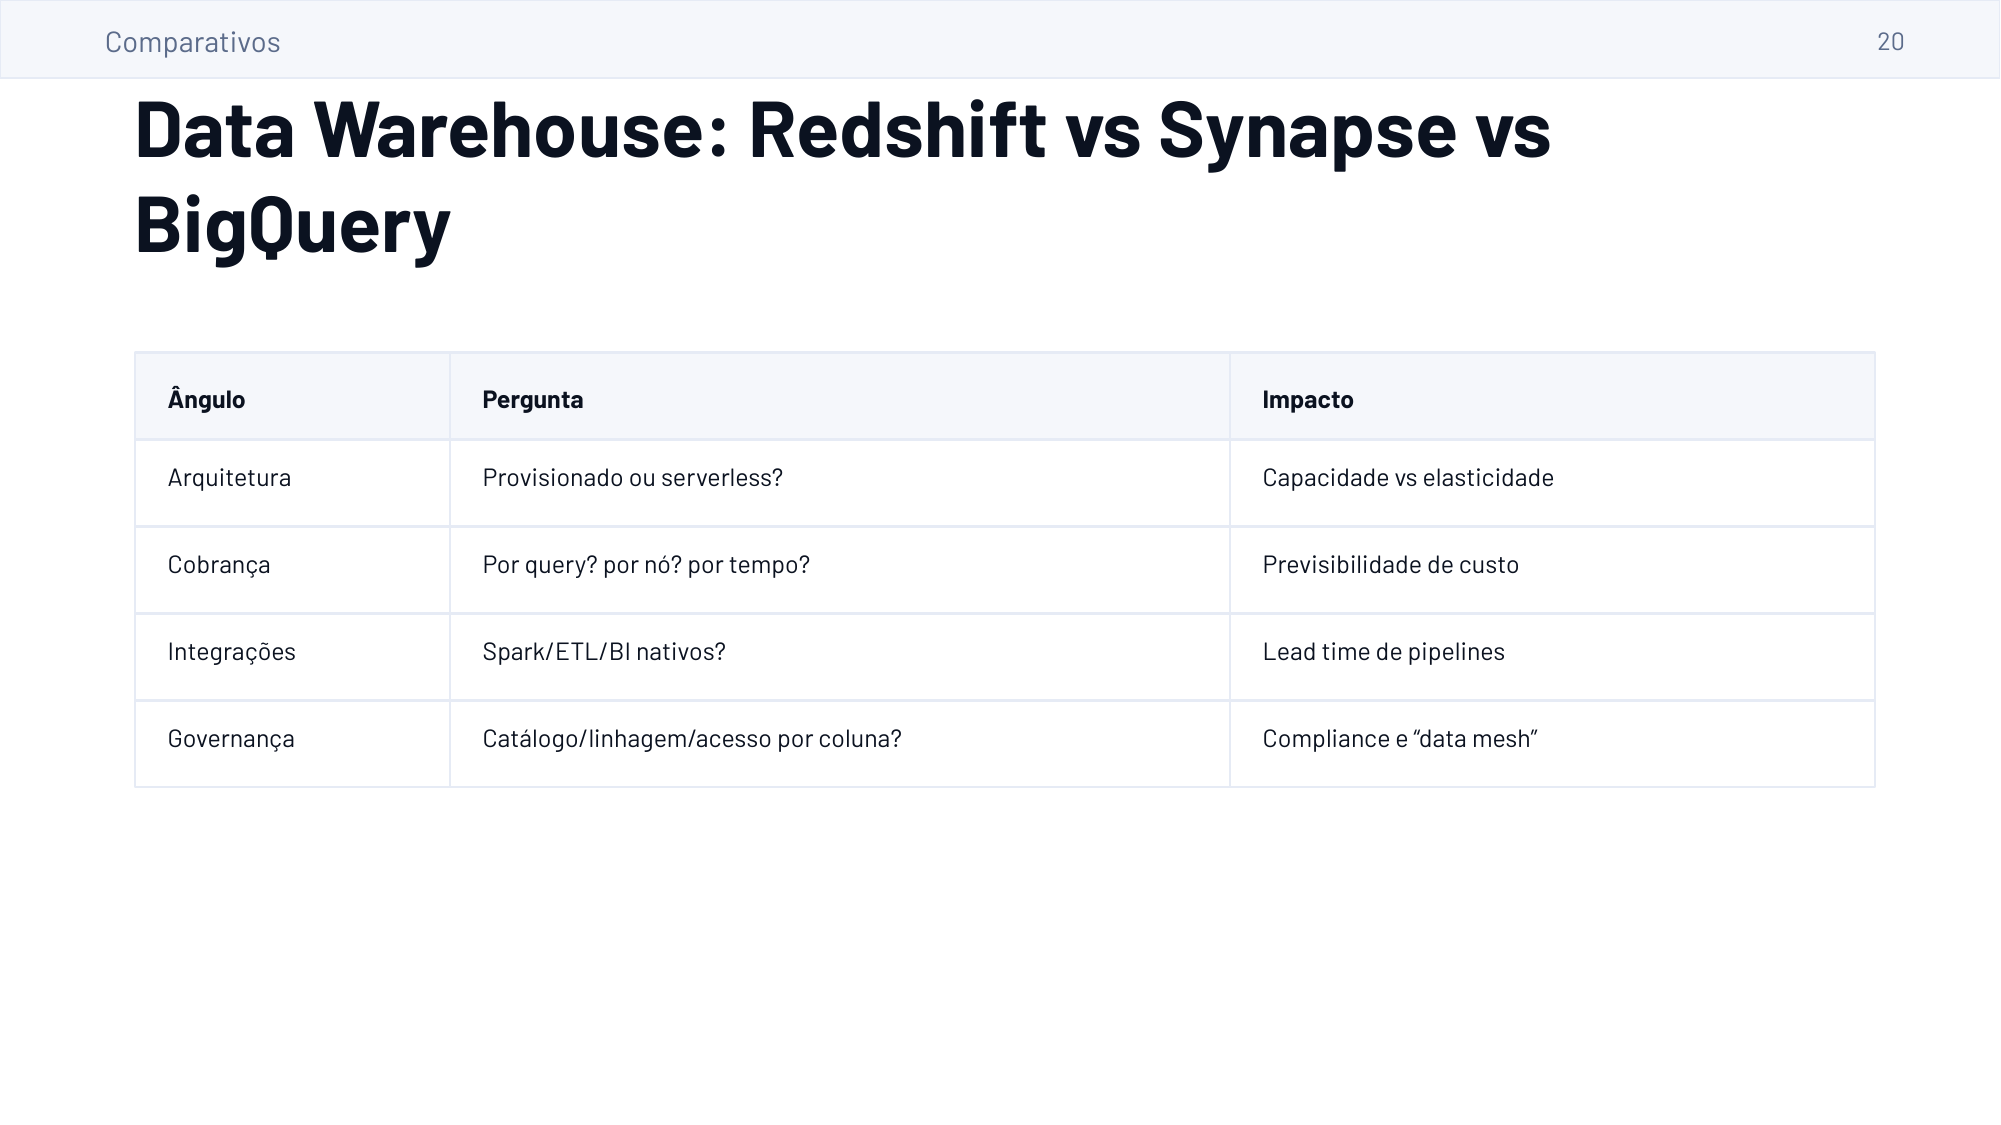

Comparativos
20
Data Warehouse: Redshift vs Synapse vs BigQuery

Ângulo
Pergunta
Impacto

Arquitetura
Provisionado ou serverless?
Capacidade vs elasticidade

Cobrança
Por query? por nó? por tempo?
Previsibilidade de custo

Integrações
Spark/ETL/BI nativos?
Lead time de pipelines

Governança
Catálogo/linhagem/acesso por coluna?
Compliance e “data mesh”